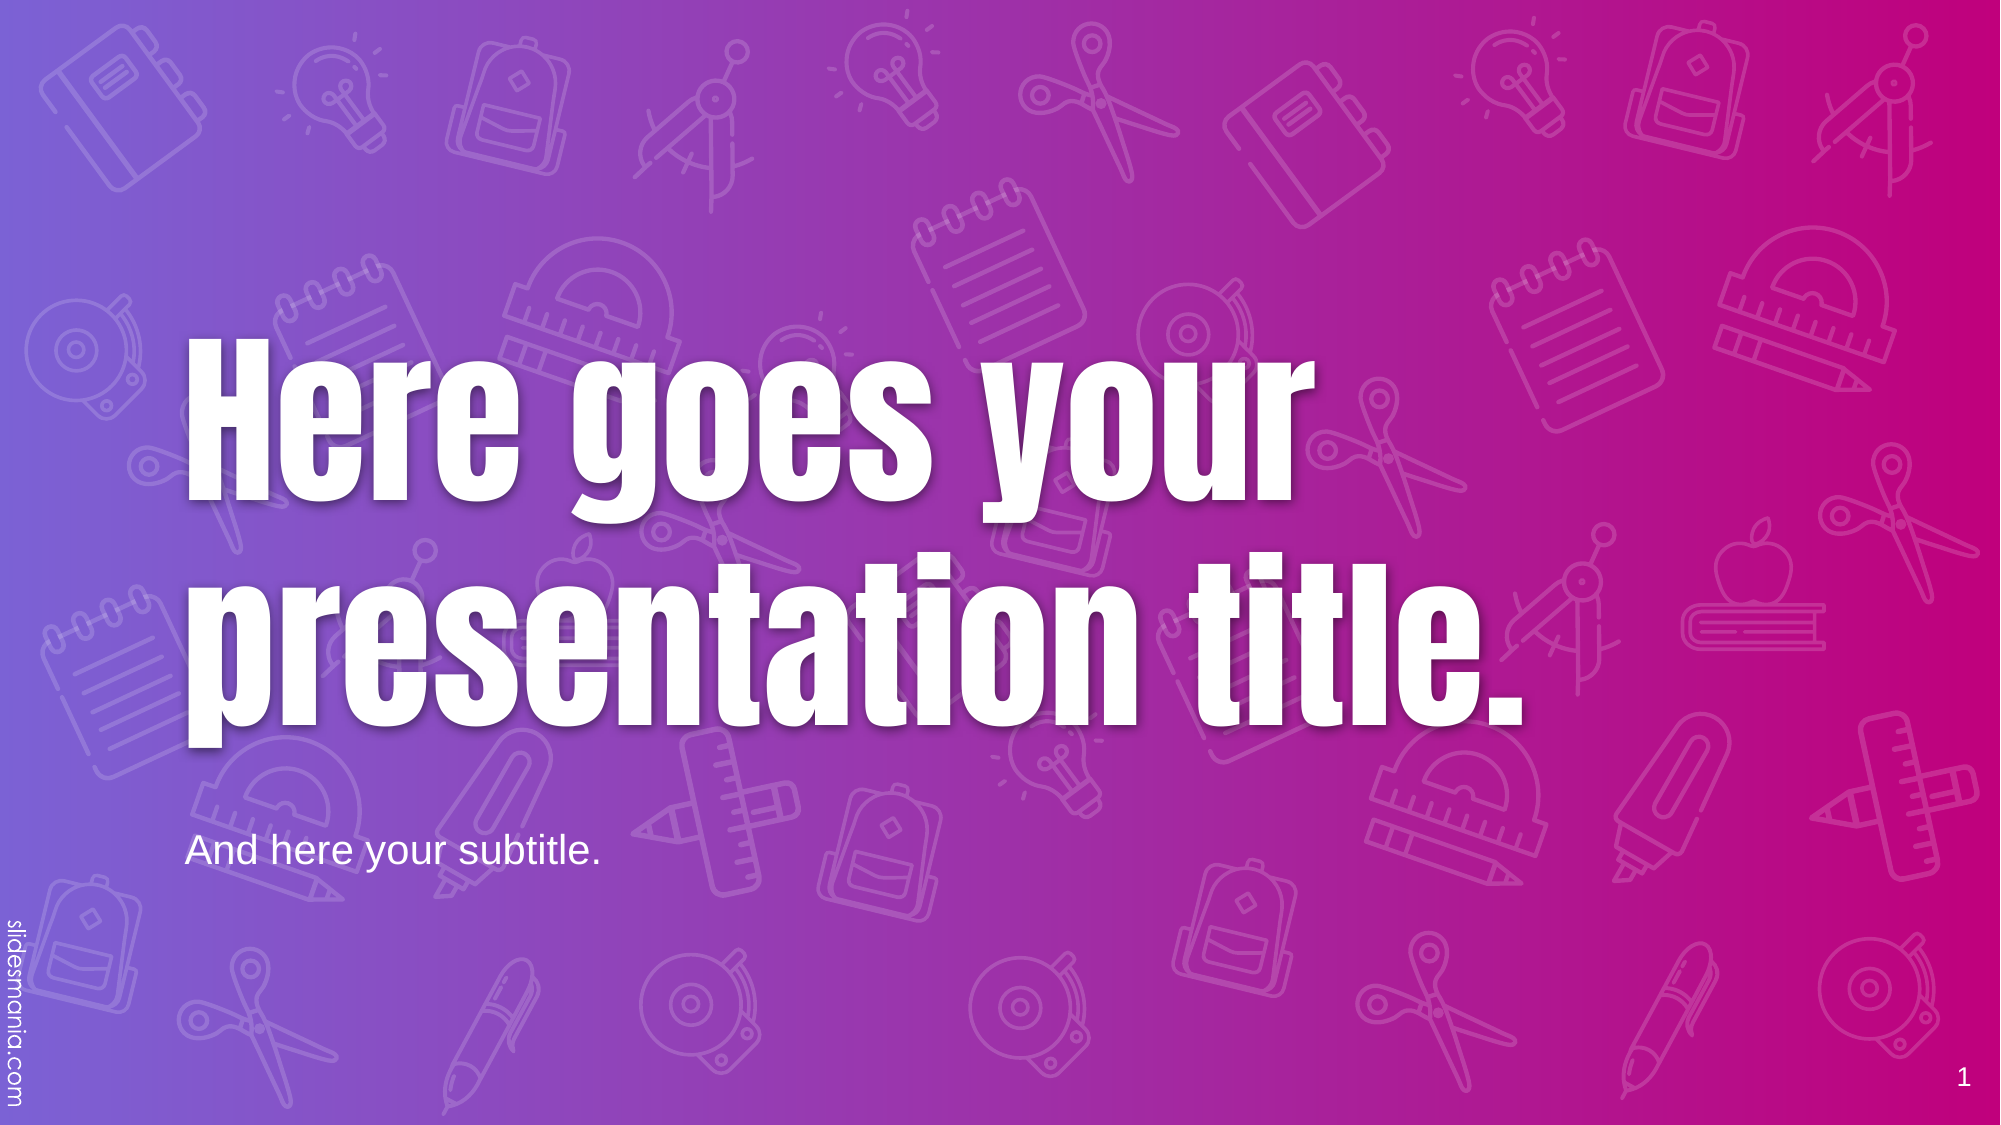

# Here goes your presentation title.
And here your subtitle.
1